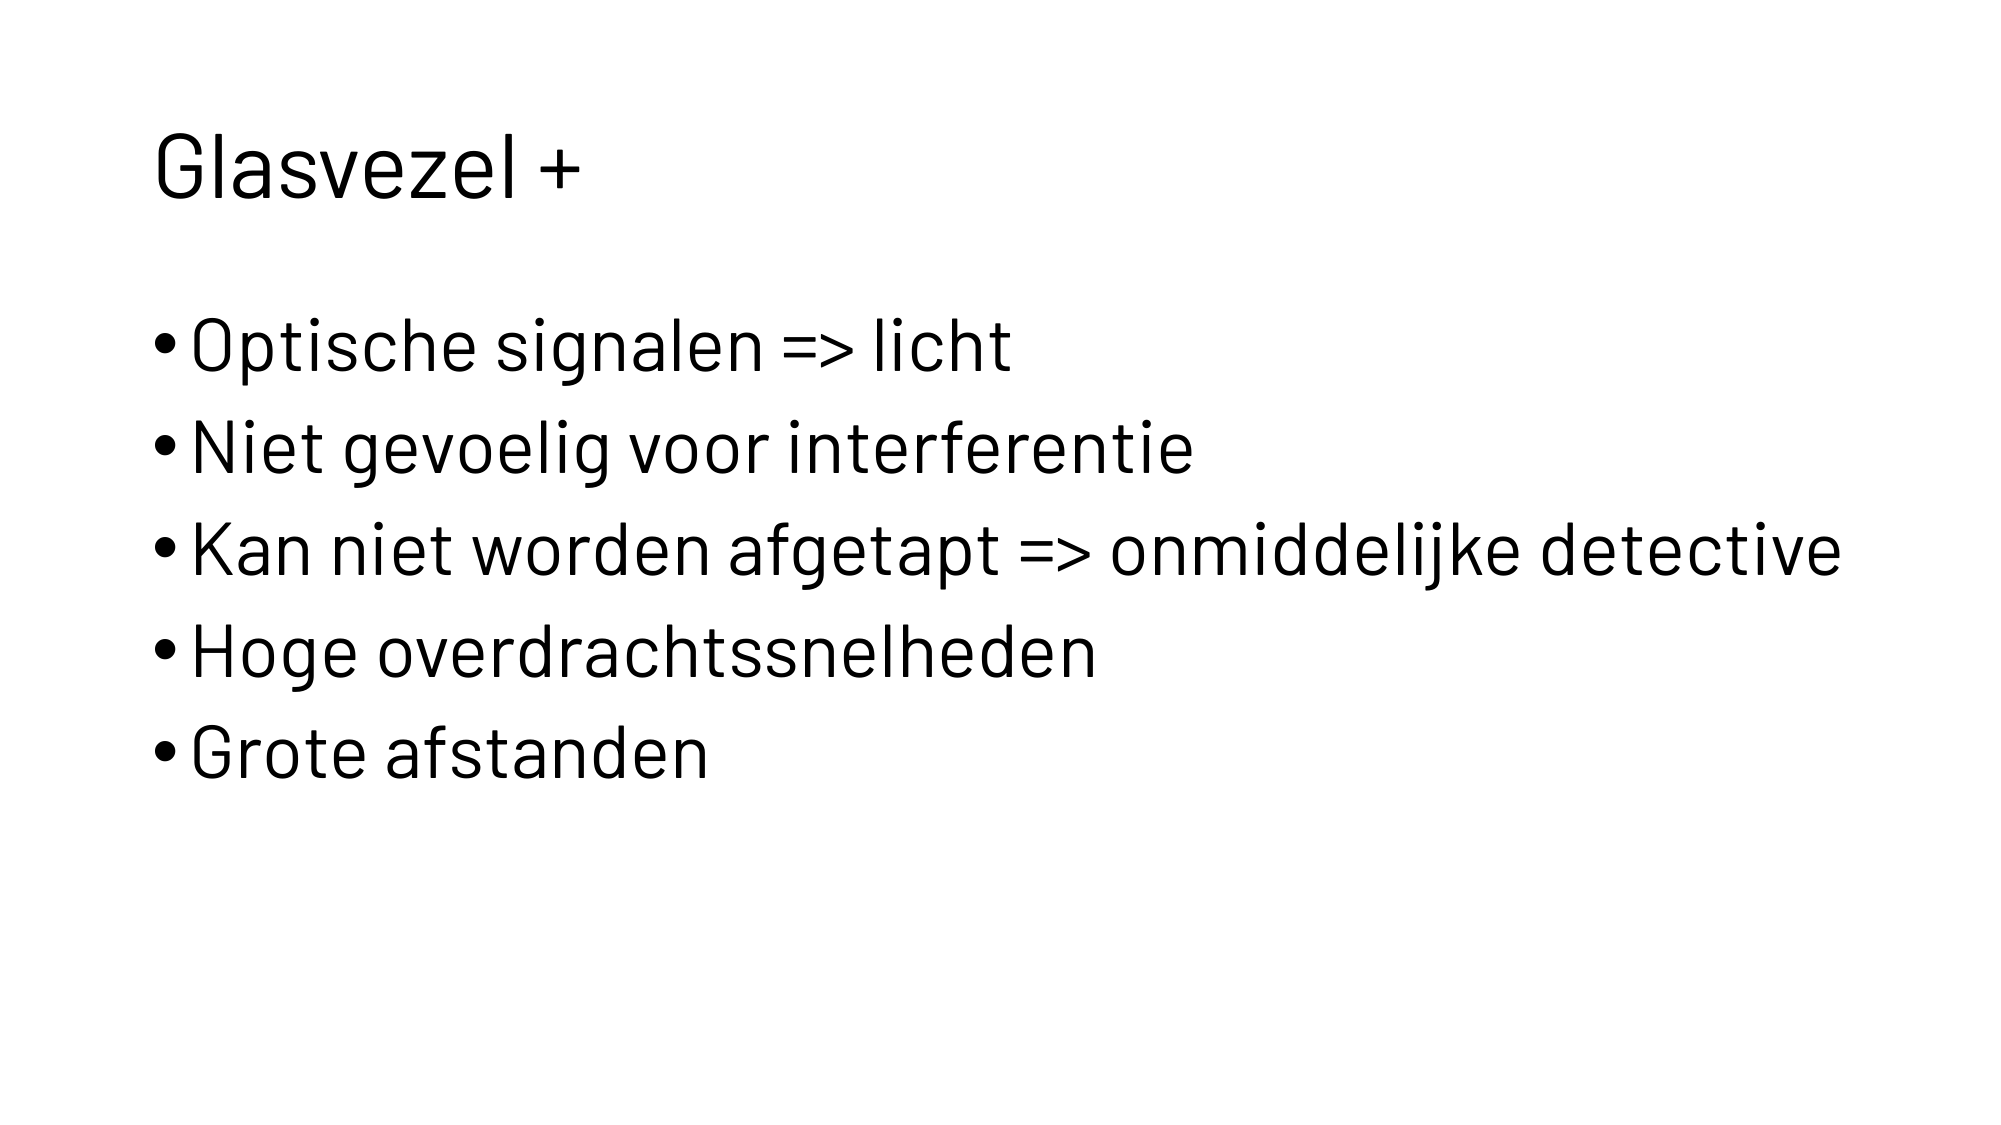

# Glasvezel +
Optische signalen => licht
Niet gevoelig voor interferentie
Kan niet worden afgetapt => onmiddelijke detective
Hoge overdrachtssnelheden
Grote afstanden